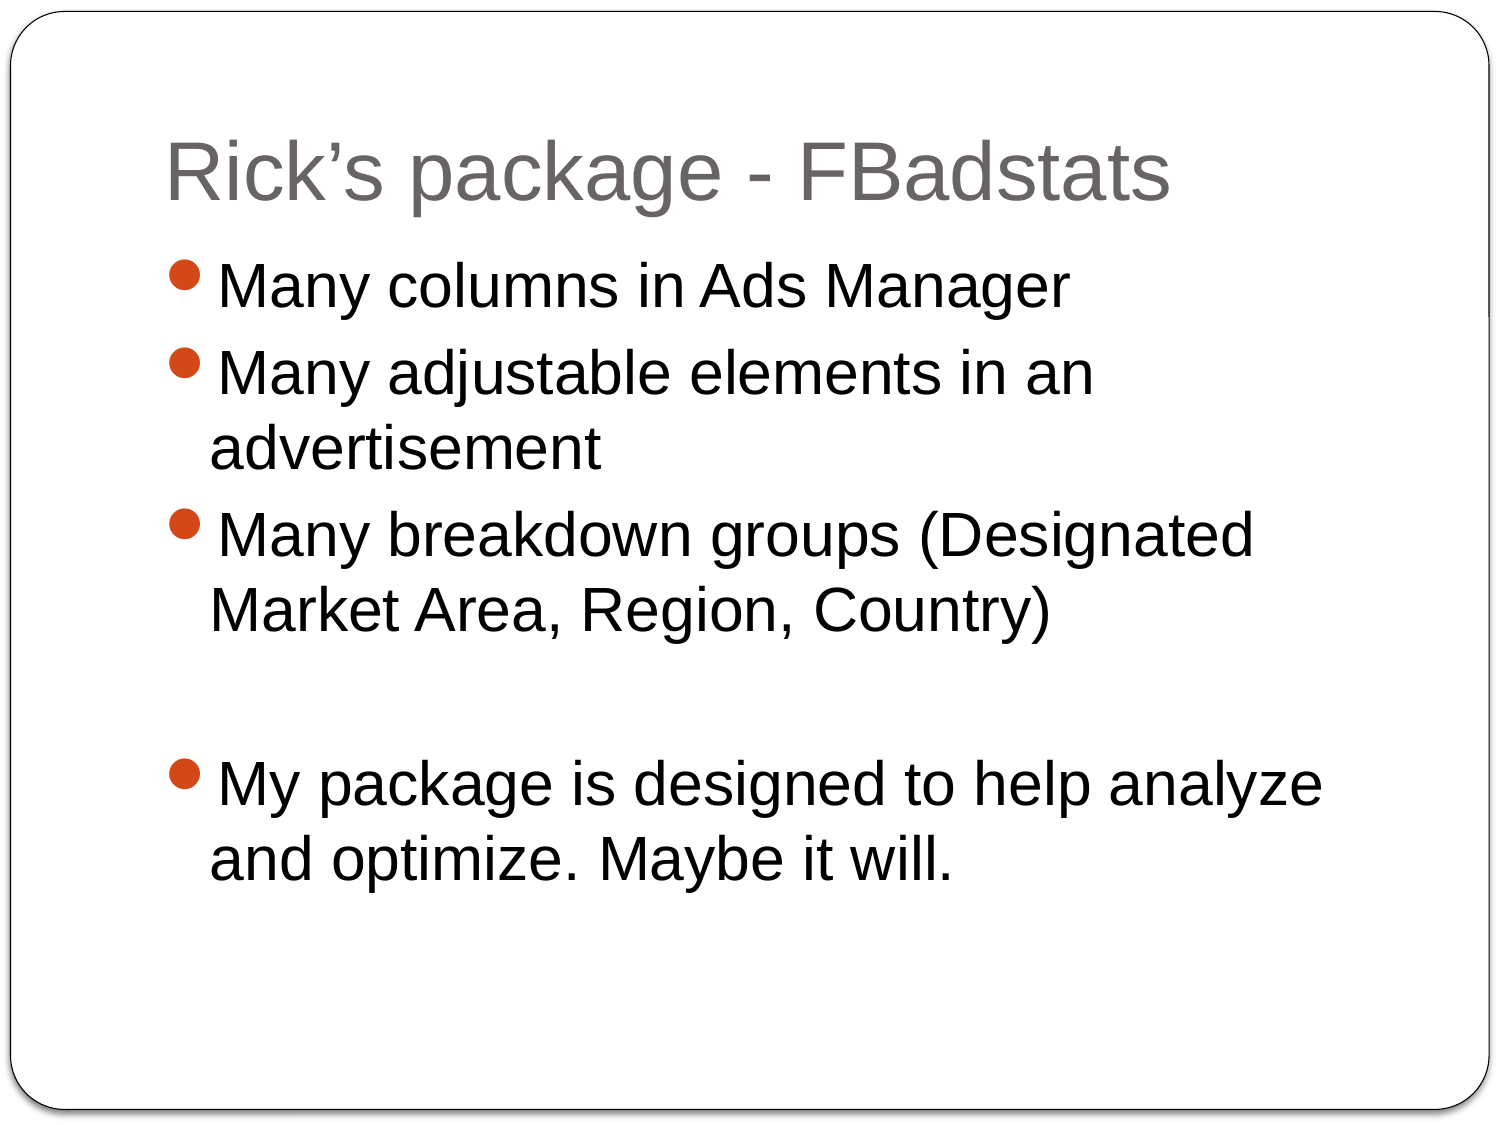

# Rick’s package - FBadstats
Many columns in Ads Manager
Many adjustable elements in an advertisement
Many breakdown groups (Designated Market Area, Region, Country)

My package is designed to help analyze and optimize. Maybe it will.